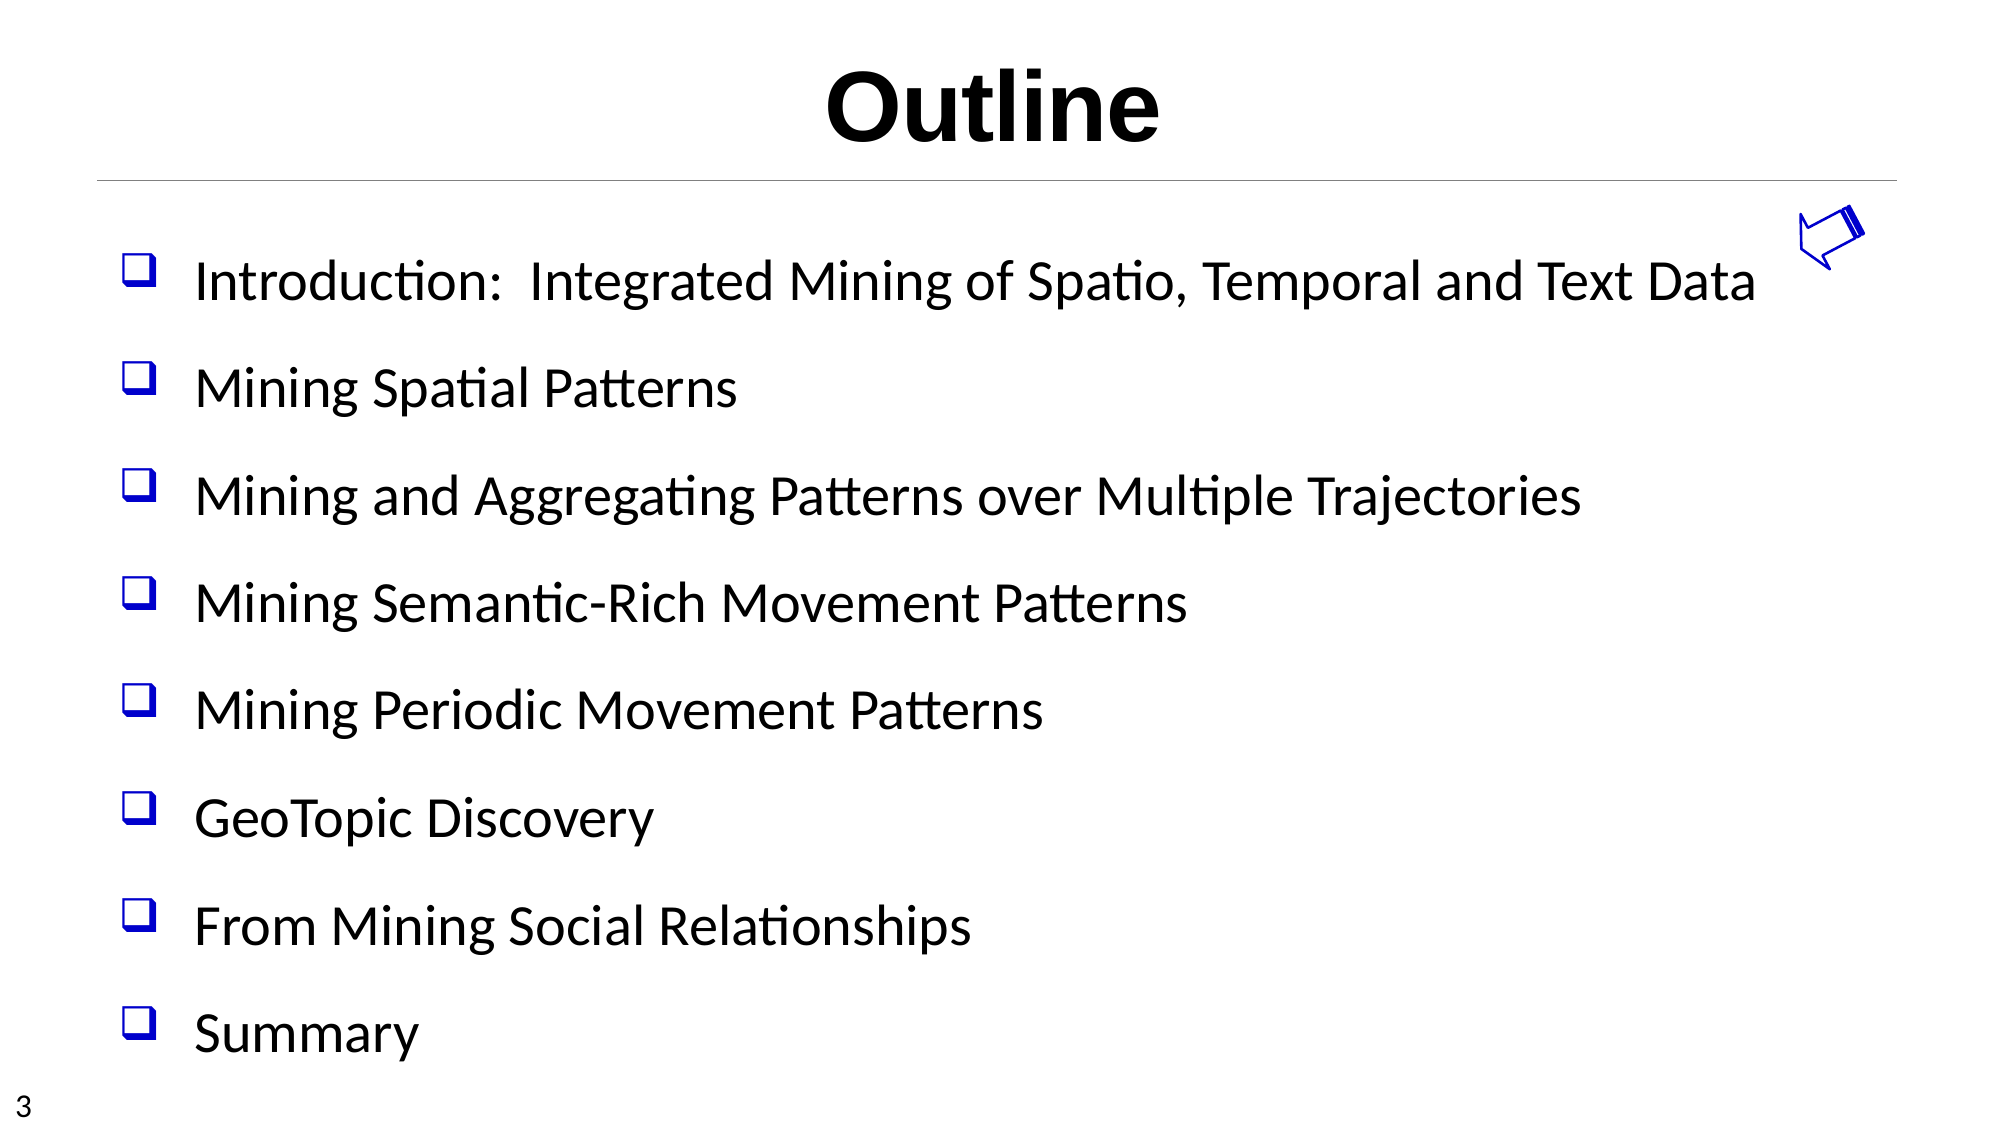

# Outline

Introduction:  Integrated Mining of Spatio, Temporal and Text Data
Mining Spatial Patterns
Mining and Aggregating Patterns over Multiple Trajectories
Mining Semantic-Rich Movement Patterns
Mining Periodic Movement Patterns
GeoTopic Discovery
From Mining Social Relationships
Summary